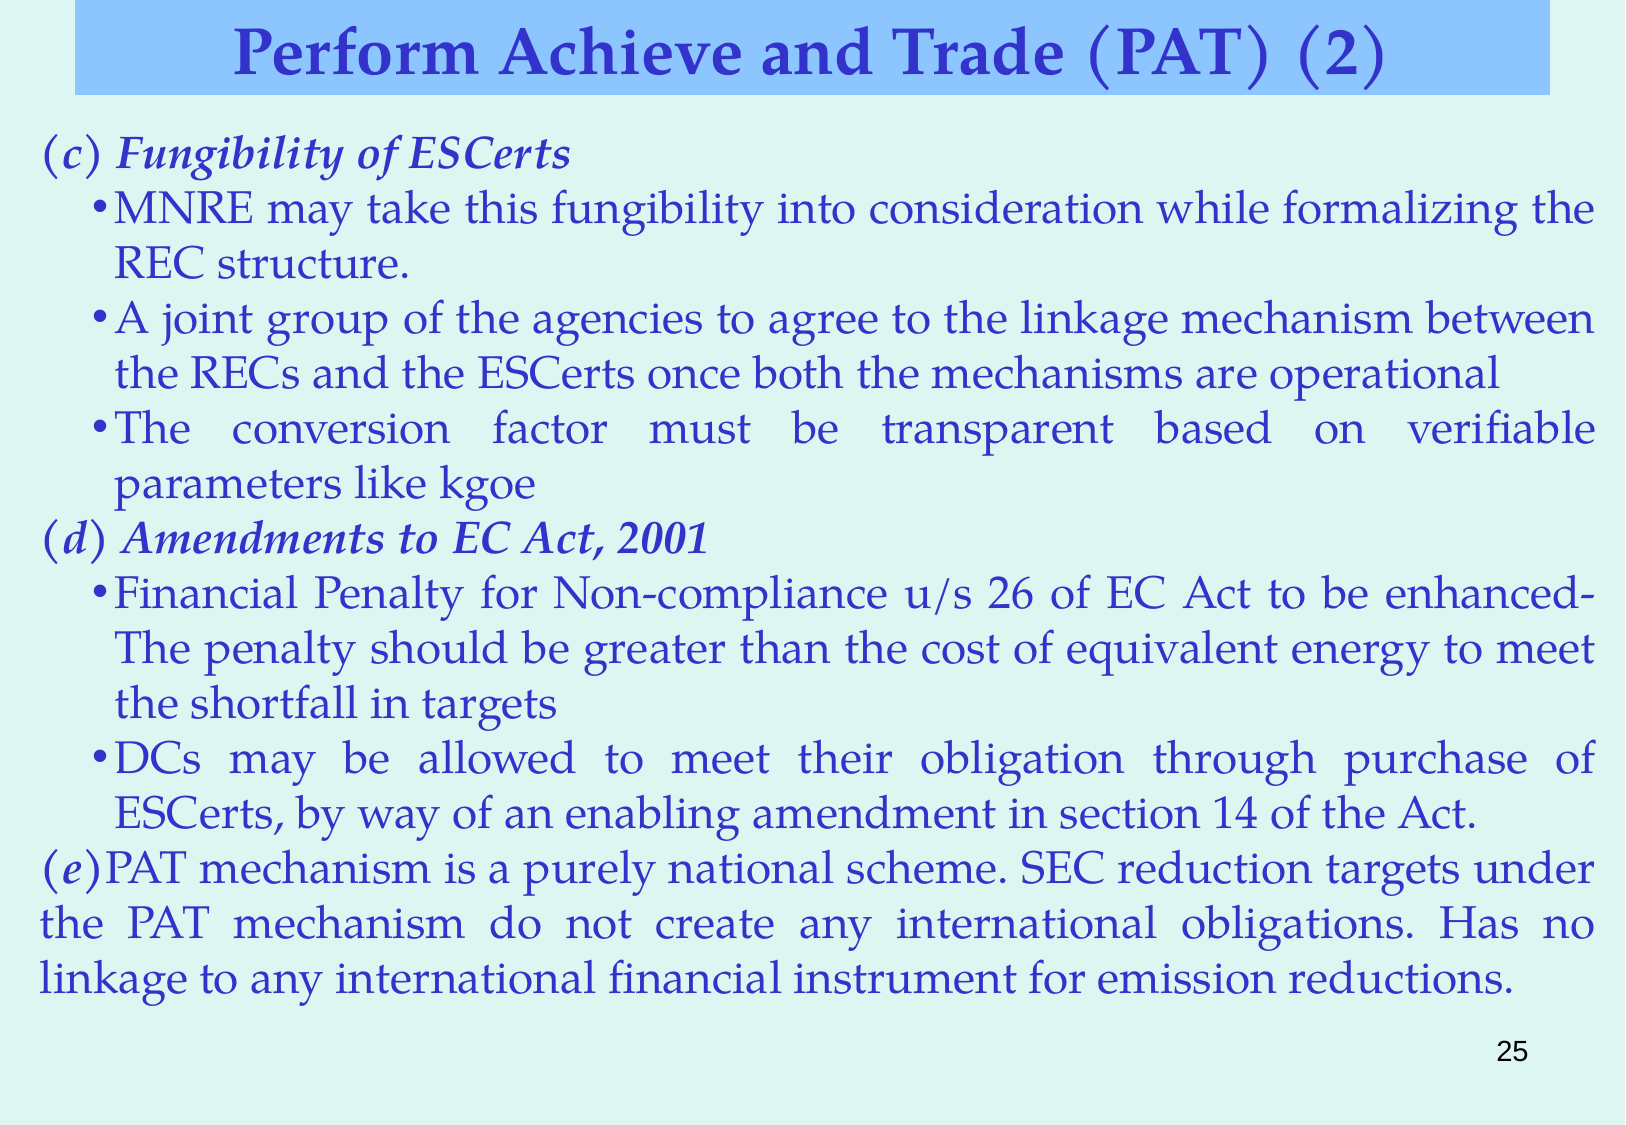

Perform Achieve and Trade (PAT) (2)
(c) Fungibility of ESCerts
MNRE may take this fungibility into consideration while formalizing the REC structure.
A joint group of the agencies to agree to the linkage mechanism between the RECs and the ESCerts once both the mechanisms are operational
The conversion factor must be transparent based on verifiable parameters like kgoe
(d) Amendments to EC Act, 2001
Financial Penalty for Non-compliance u/s 26 of EC Act to be enhanced- The penalty should be greater than the cost of equivalent energy to meet the shortfall in targets
DCs may be allowed to meet their obligation through purchase of ESCerts, by way of an enabling amendment in section 14 of the Act.
(e)PAT mechanism is a purely national scheme. SEC reduction targets under the PAT mechanism do not create any international obligations. Has no linkage to any international financial instrument for emission reductions.
25